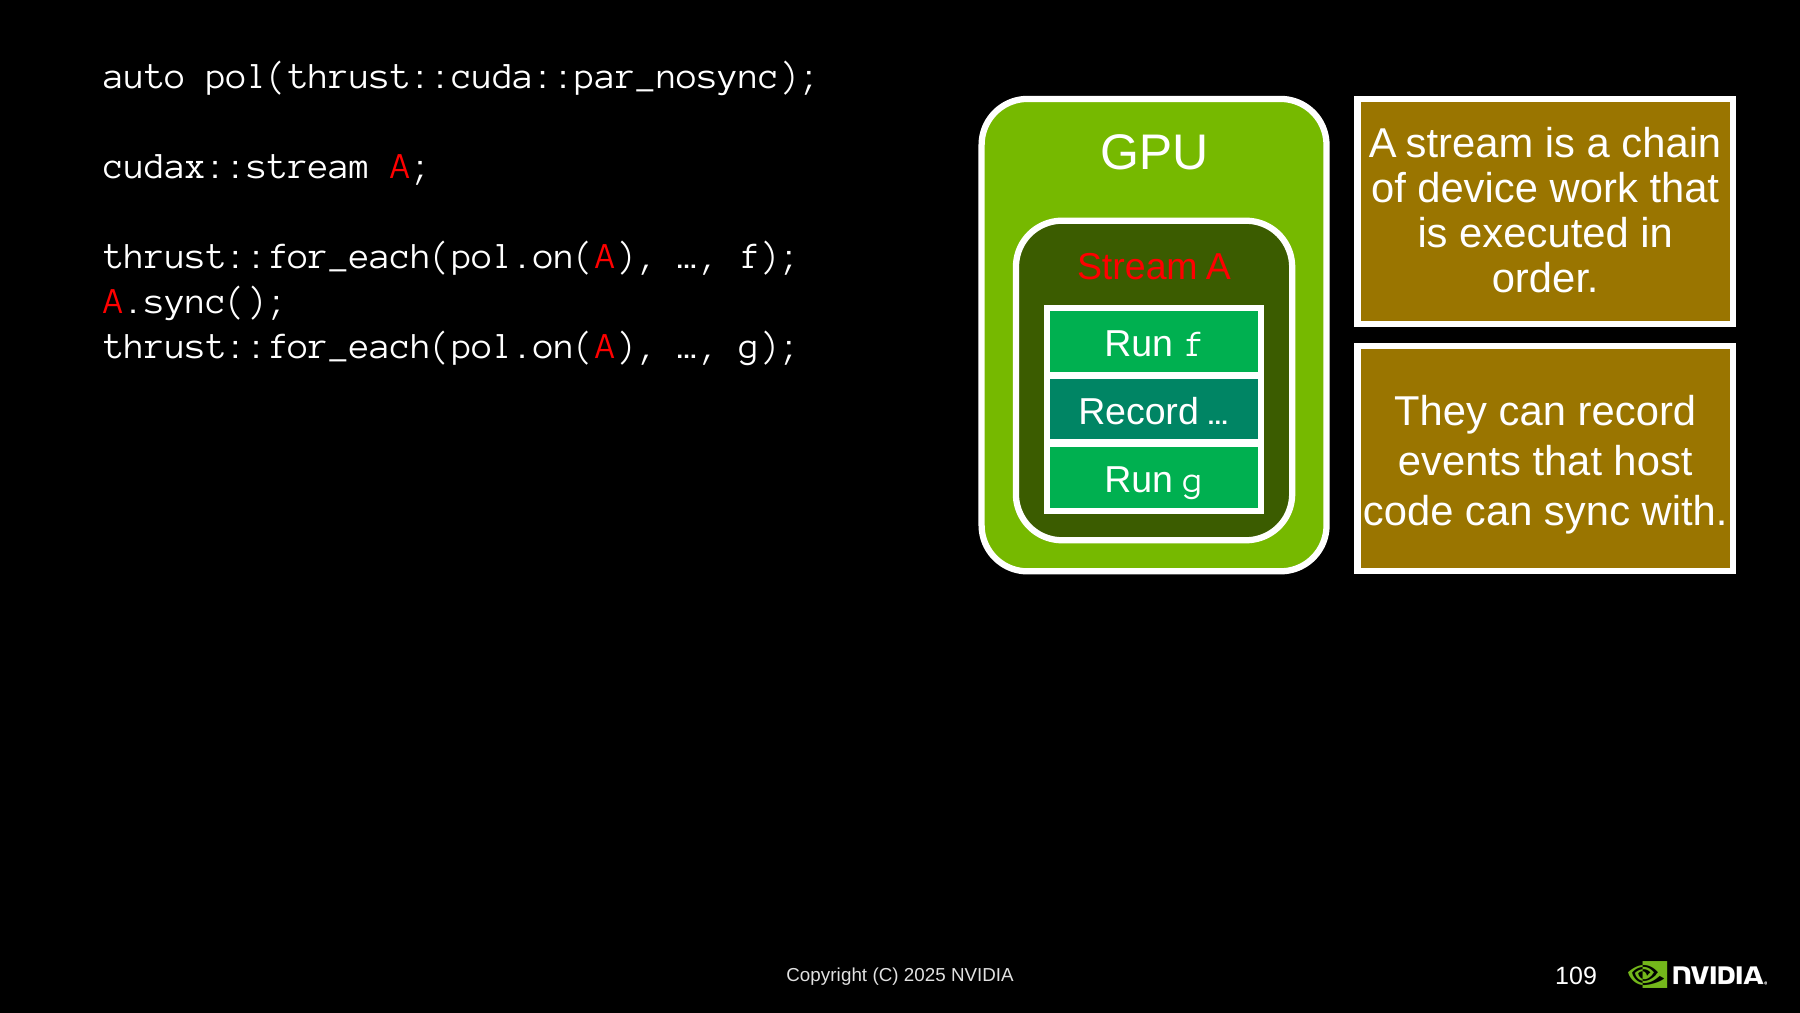

auto pol(thrust::cuda::par_nosync);

cudax::stream A;

thrust::for_each(pol.on(A), …, f);
A.sync();
thrust::for_each(pol.on(A), …, g);
GPU
A stream is a chain of device work that is executed in order.
Stream A
Run f
Record …
Run g
They can record events that host code can sync with.
Copyright (C) 2025 NVIDIA
109